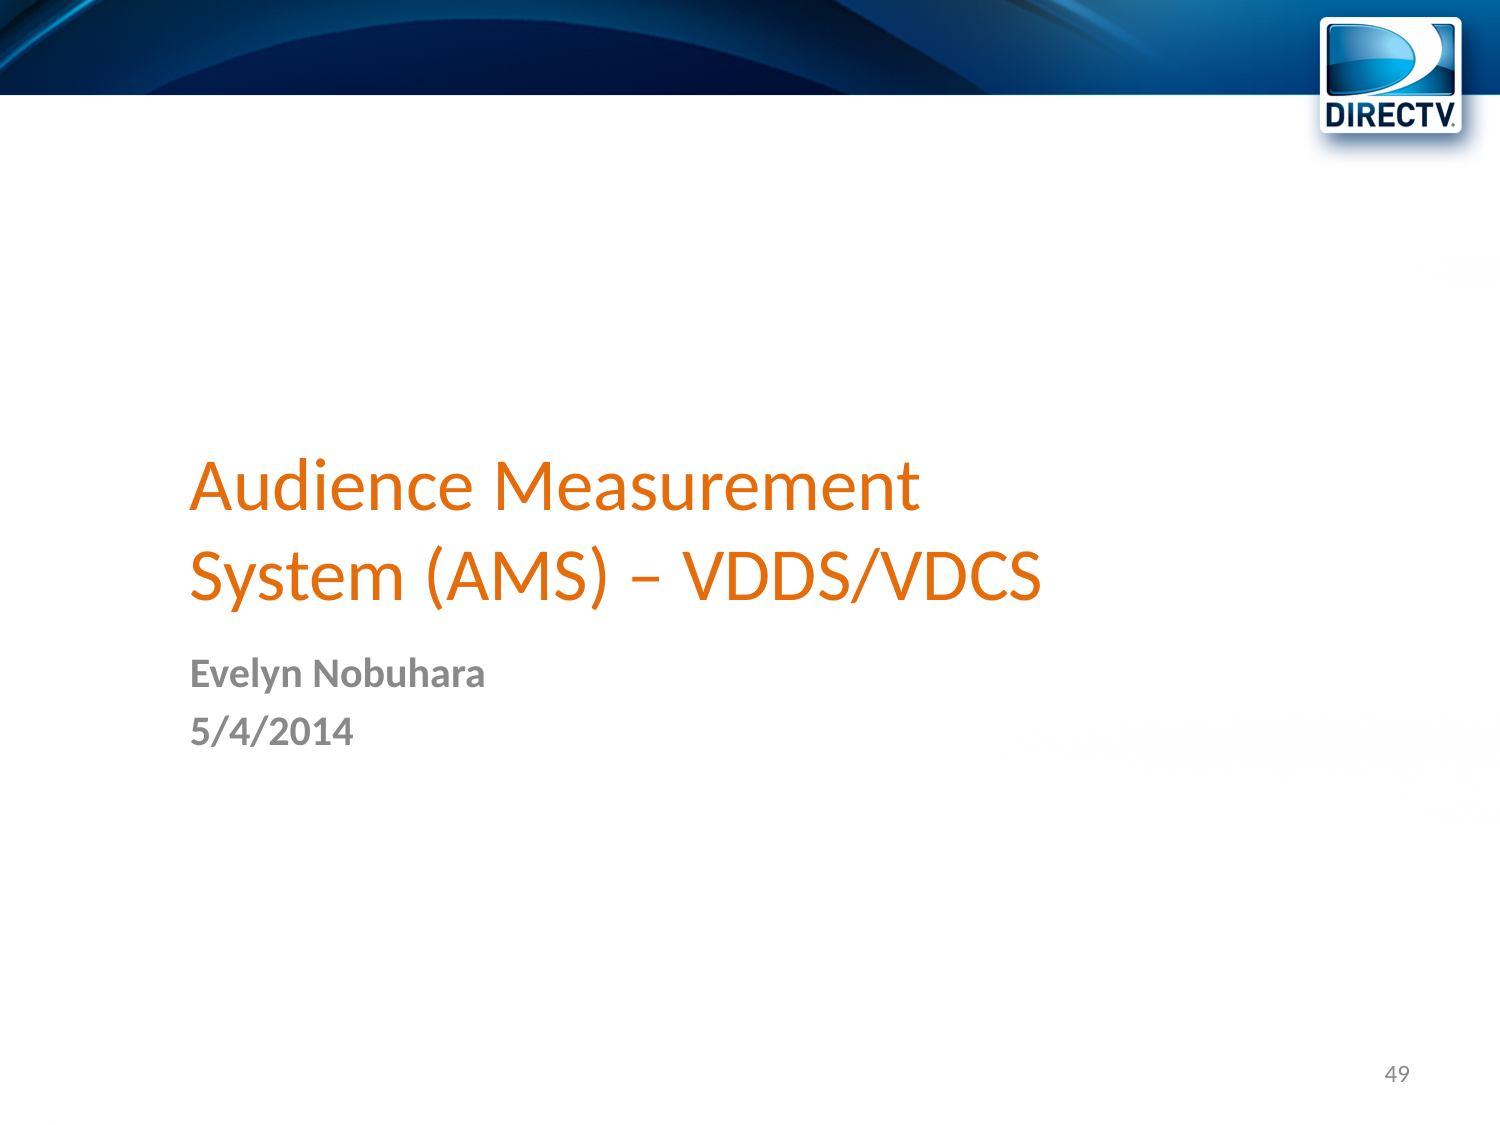

# Audience Measurement System (AMS) – VDDS/VDCS
Evelyn Nobuhara
5/4/2014
49